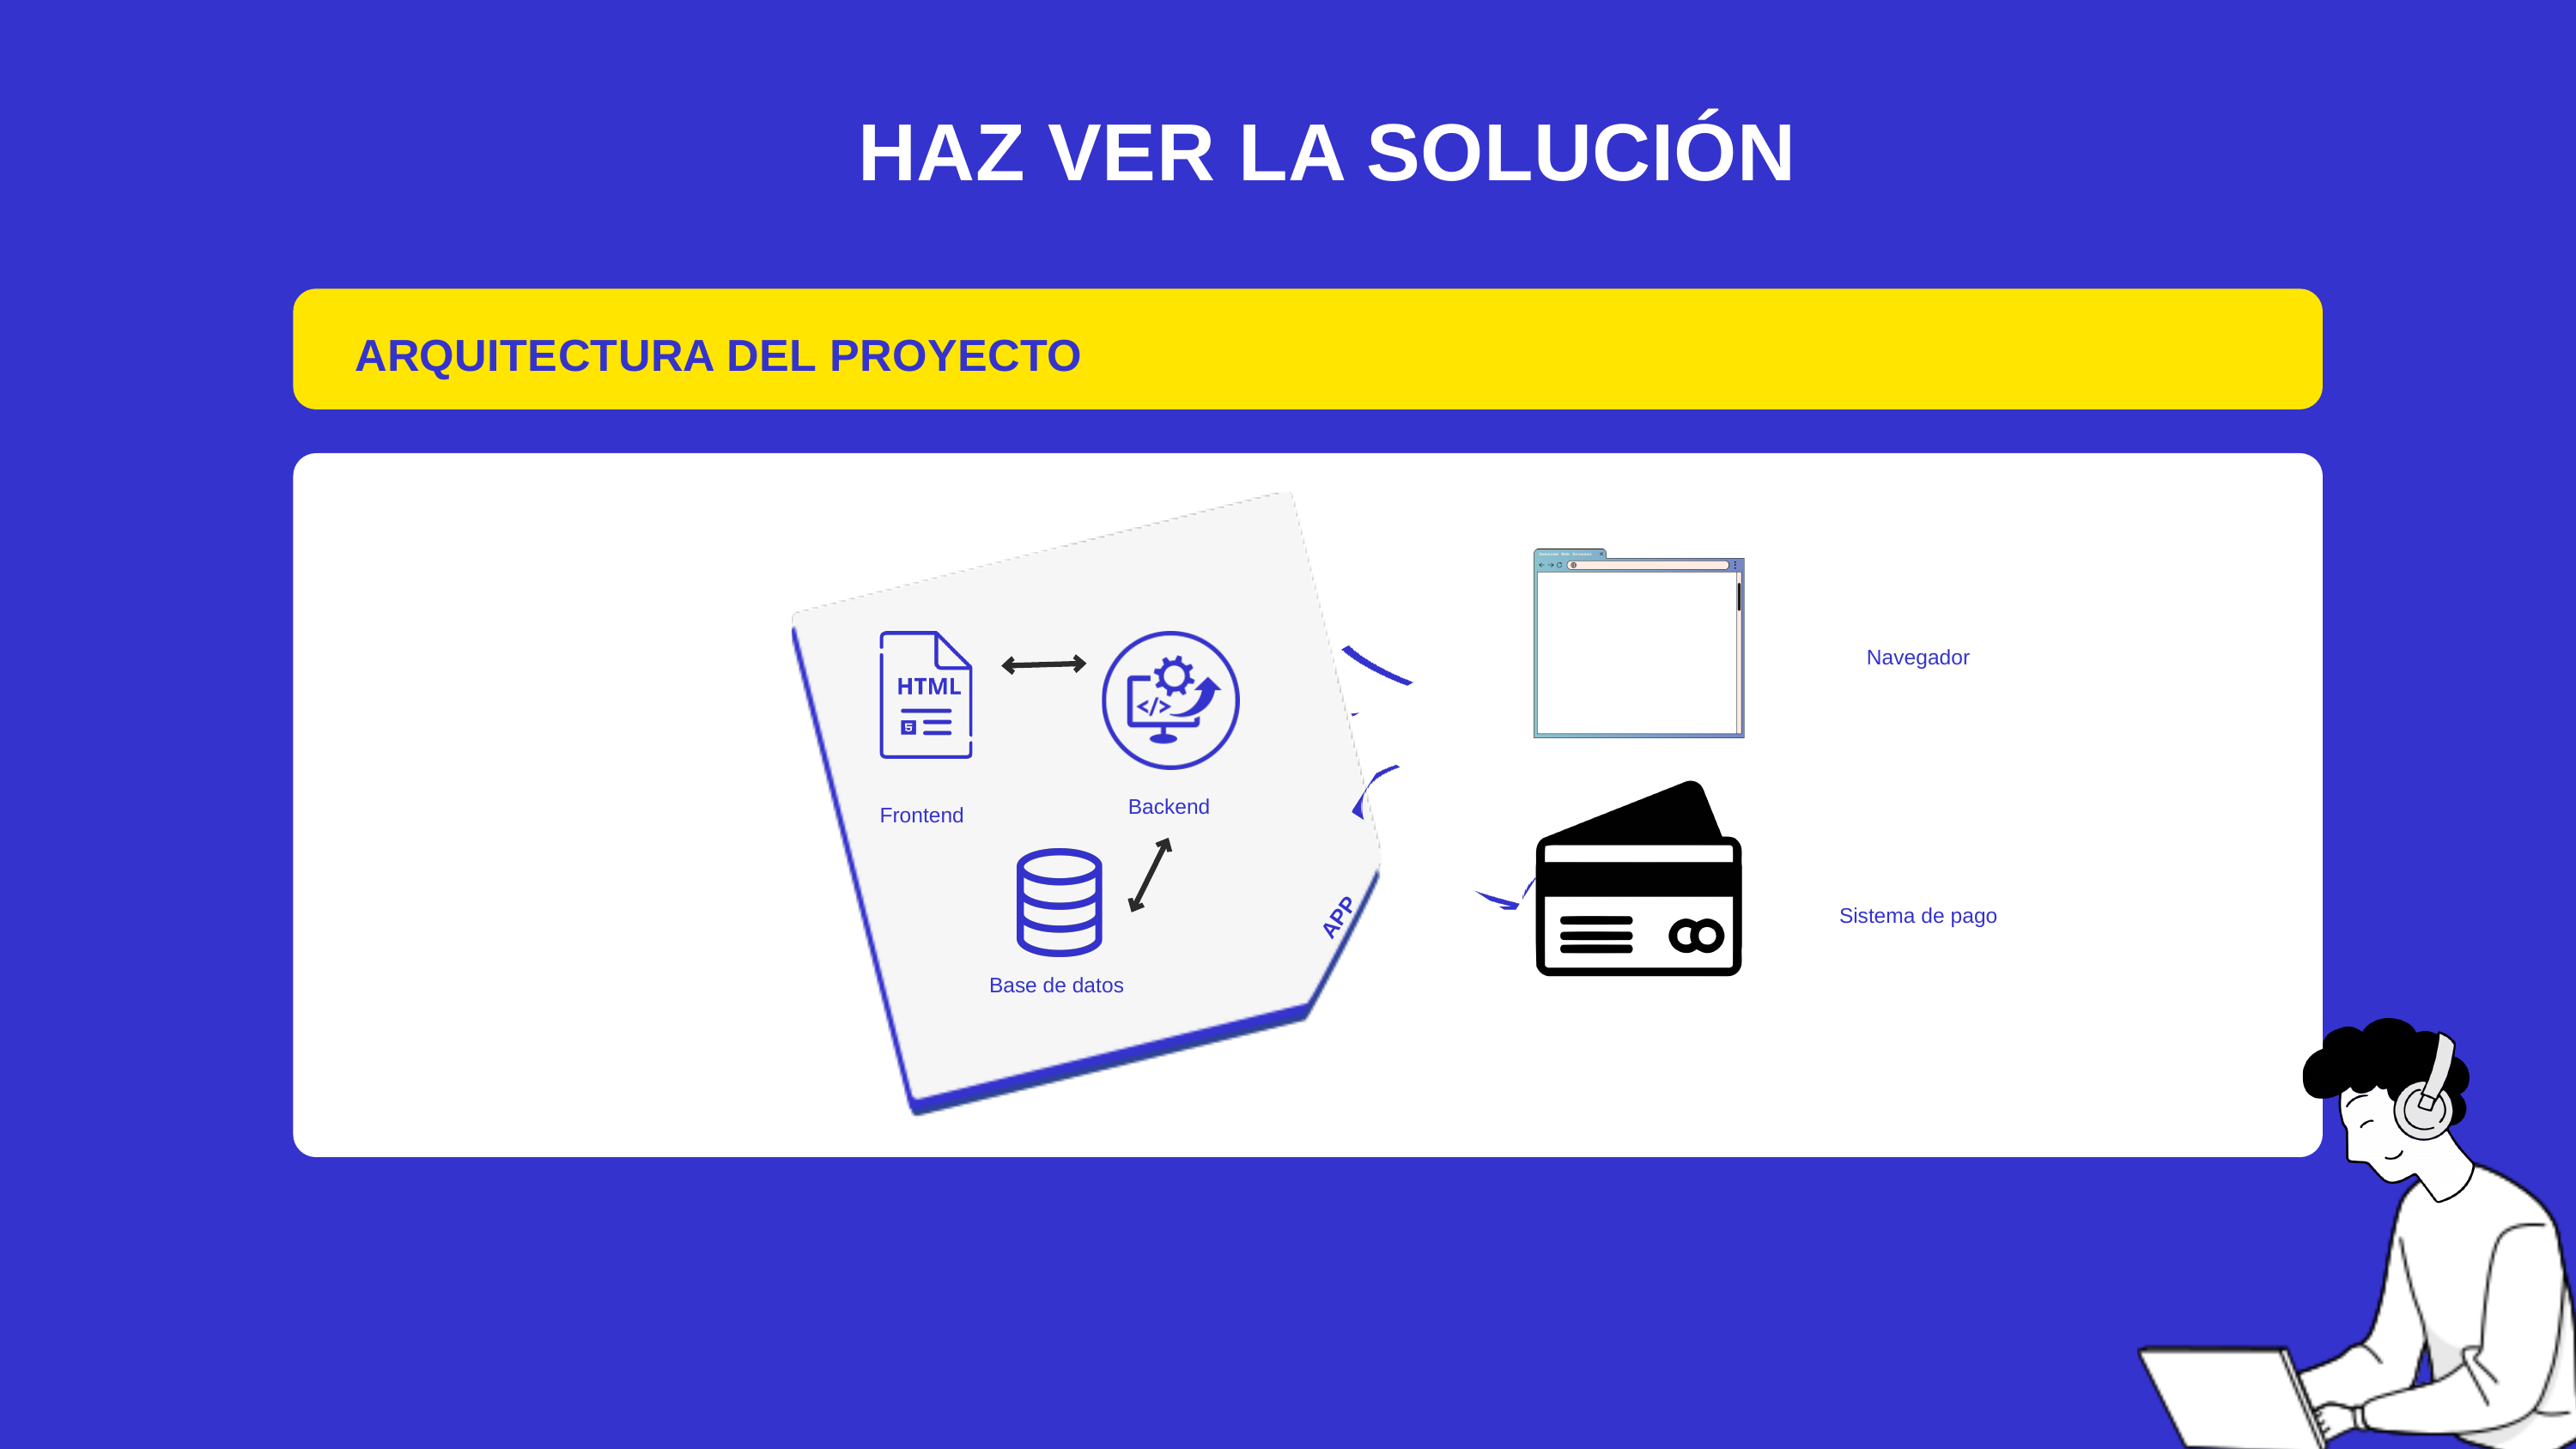

HAZ VER LA SOLUCIÓN

ARQUITECTURA DEL PROYECTO

Navegador

Backend
Frontend

Sistema de pago
APP
Base de datos